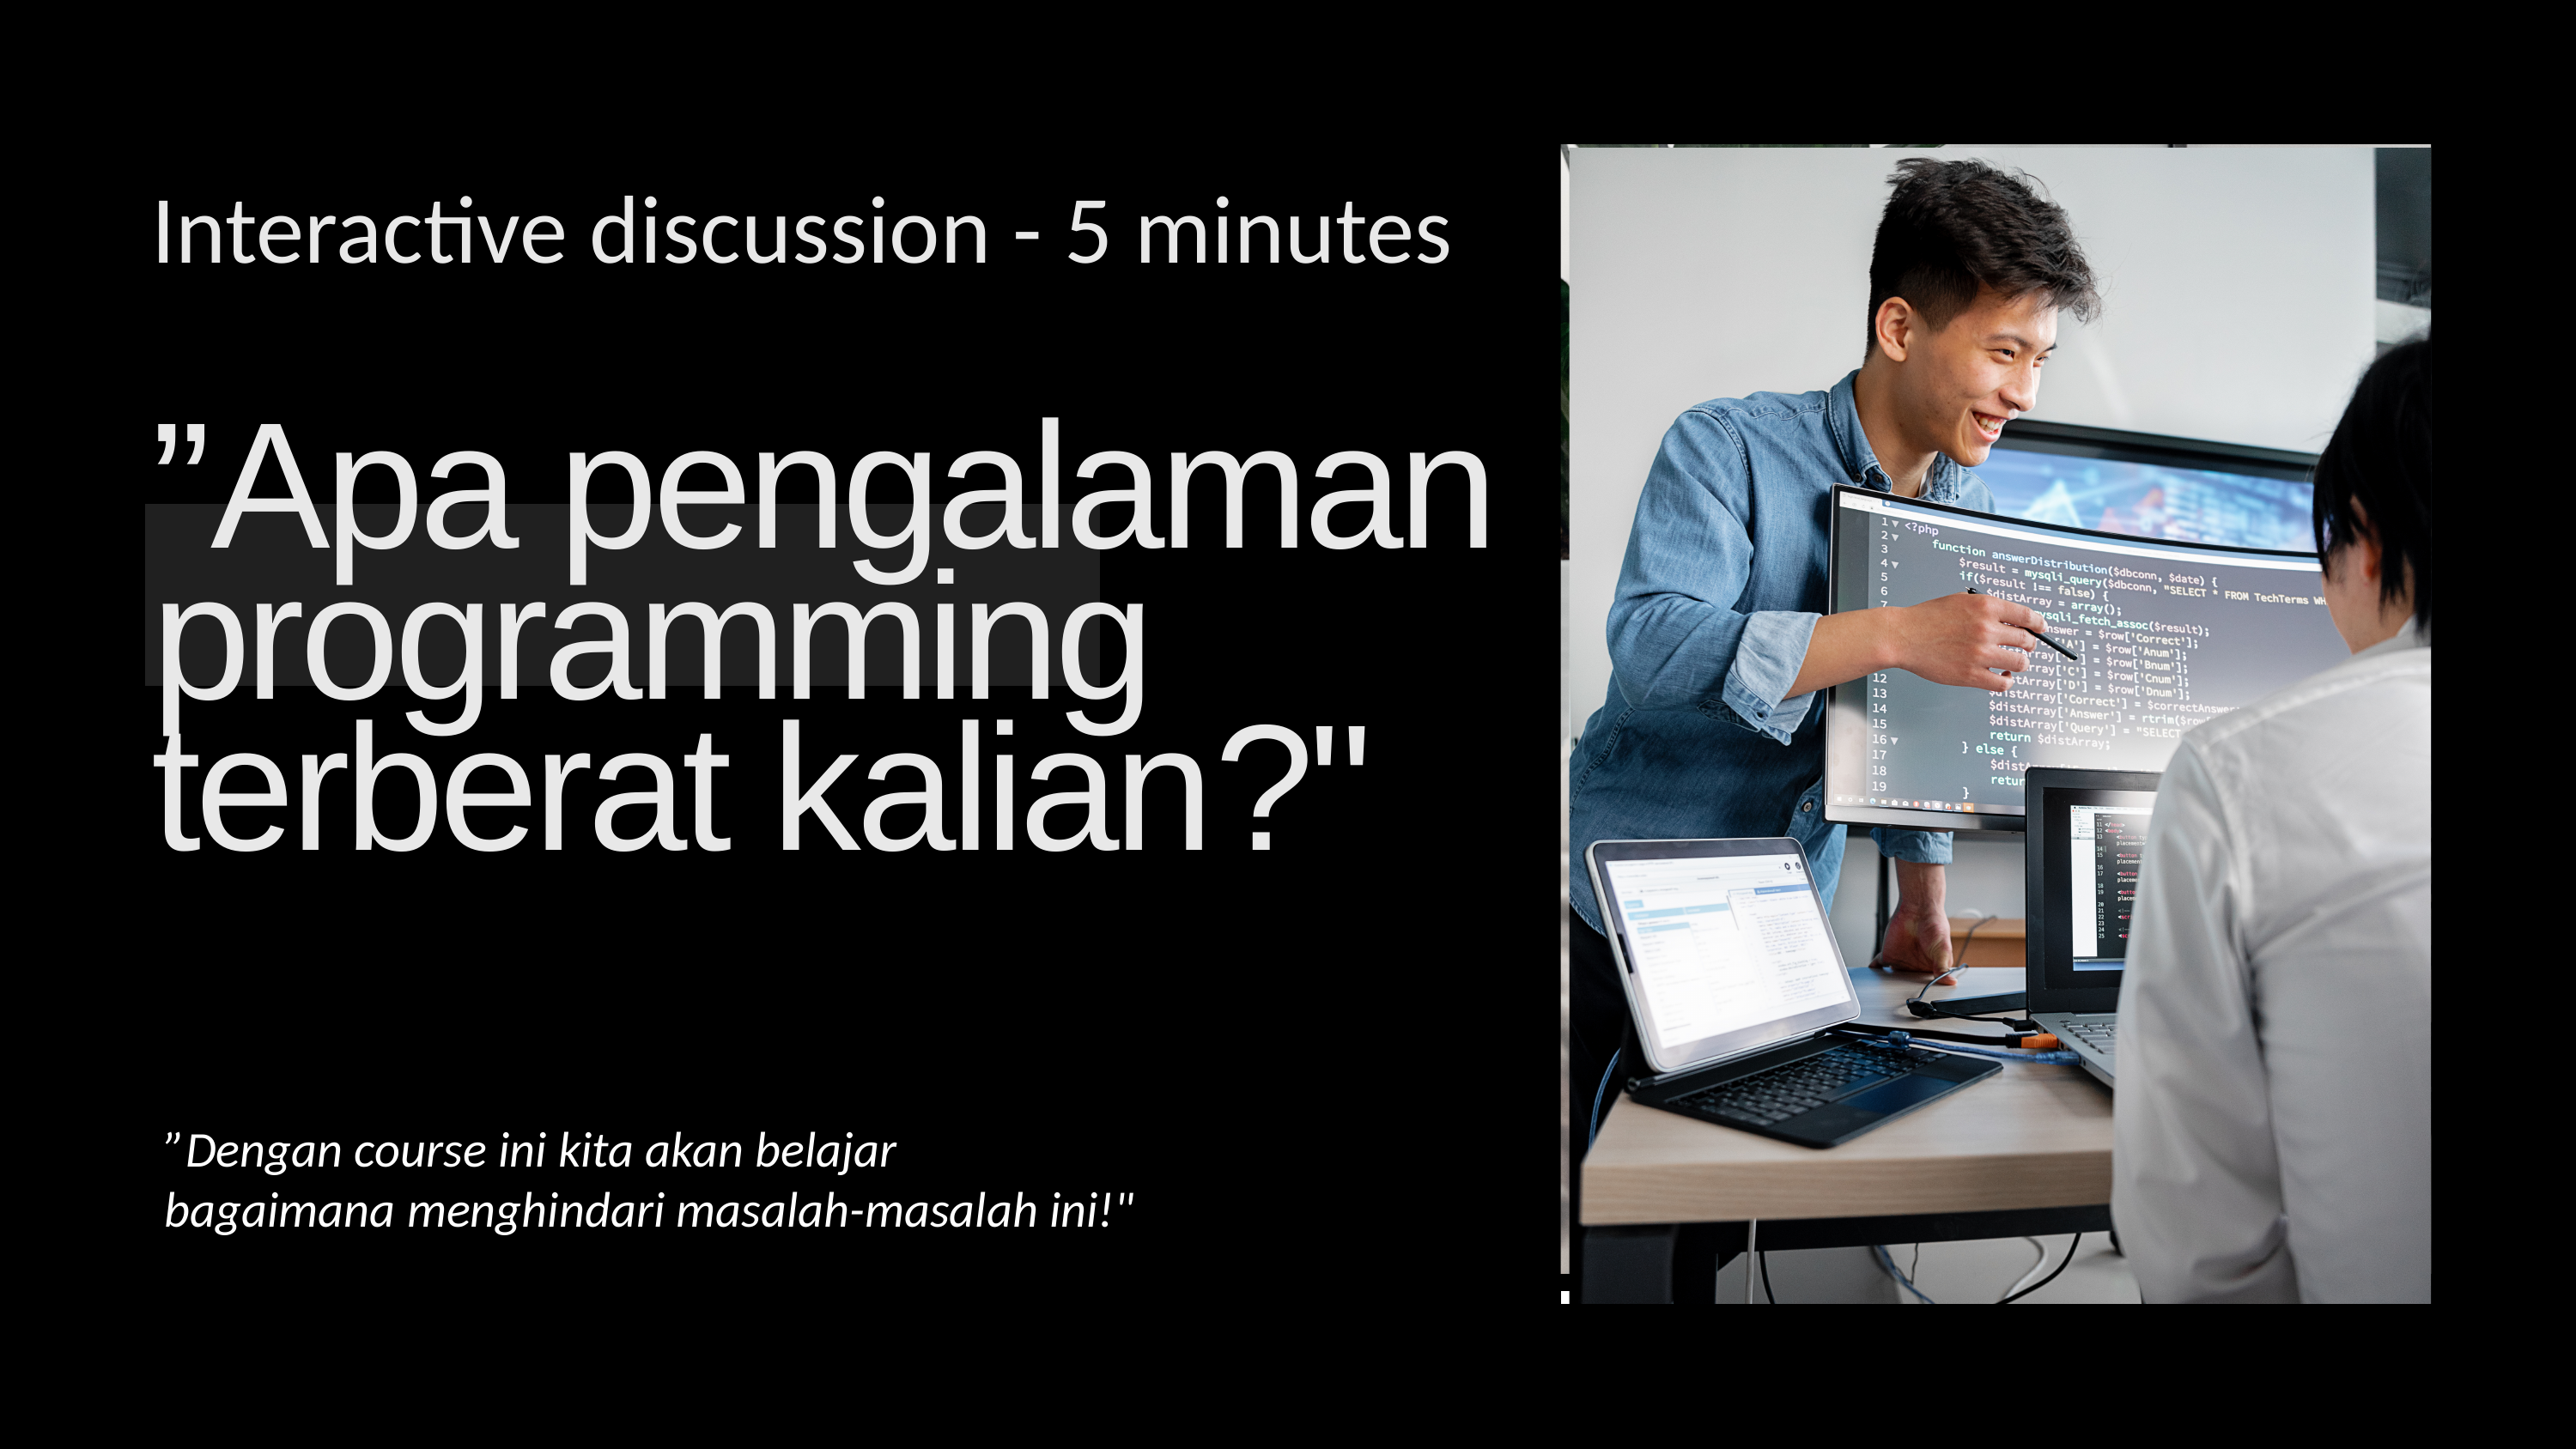

Interactive discussion - 5 minutes

”Apa pengalaman programming terberat kalian?"

”Dengan course ini kita akan belajar
bagaimana menghindari masalah-masalah ini!"